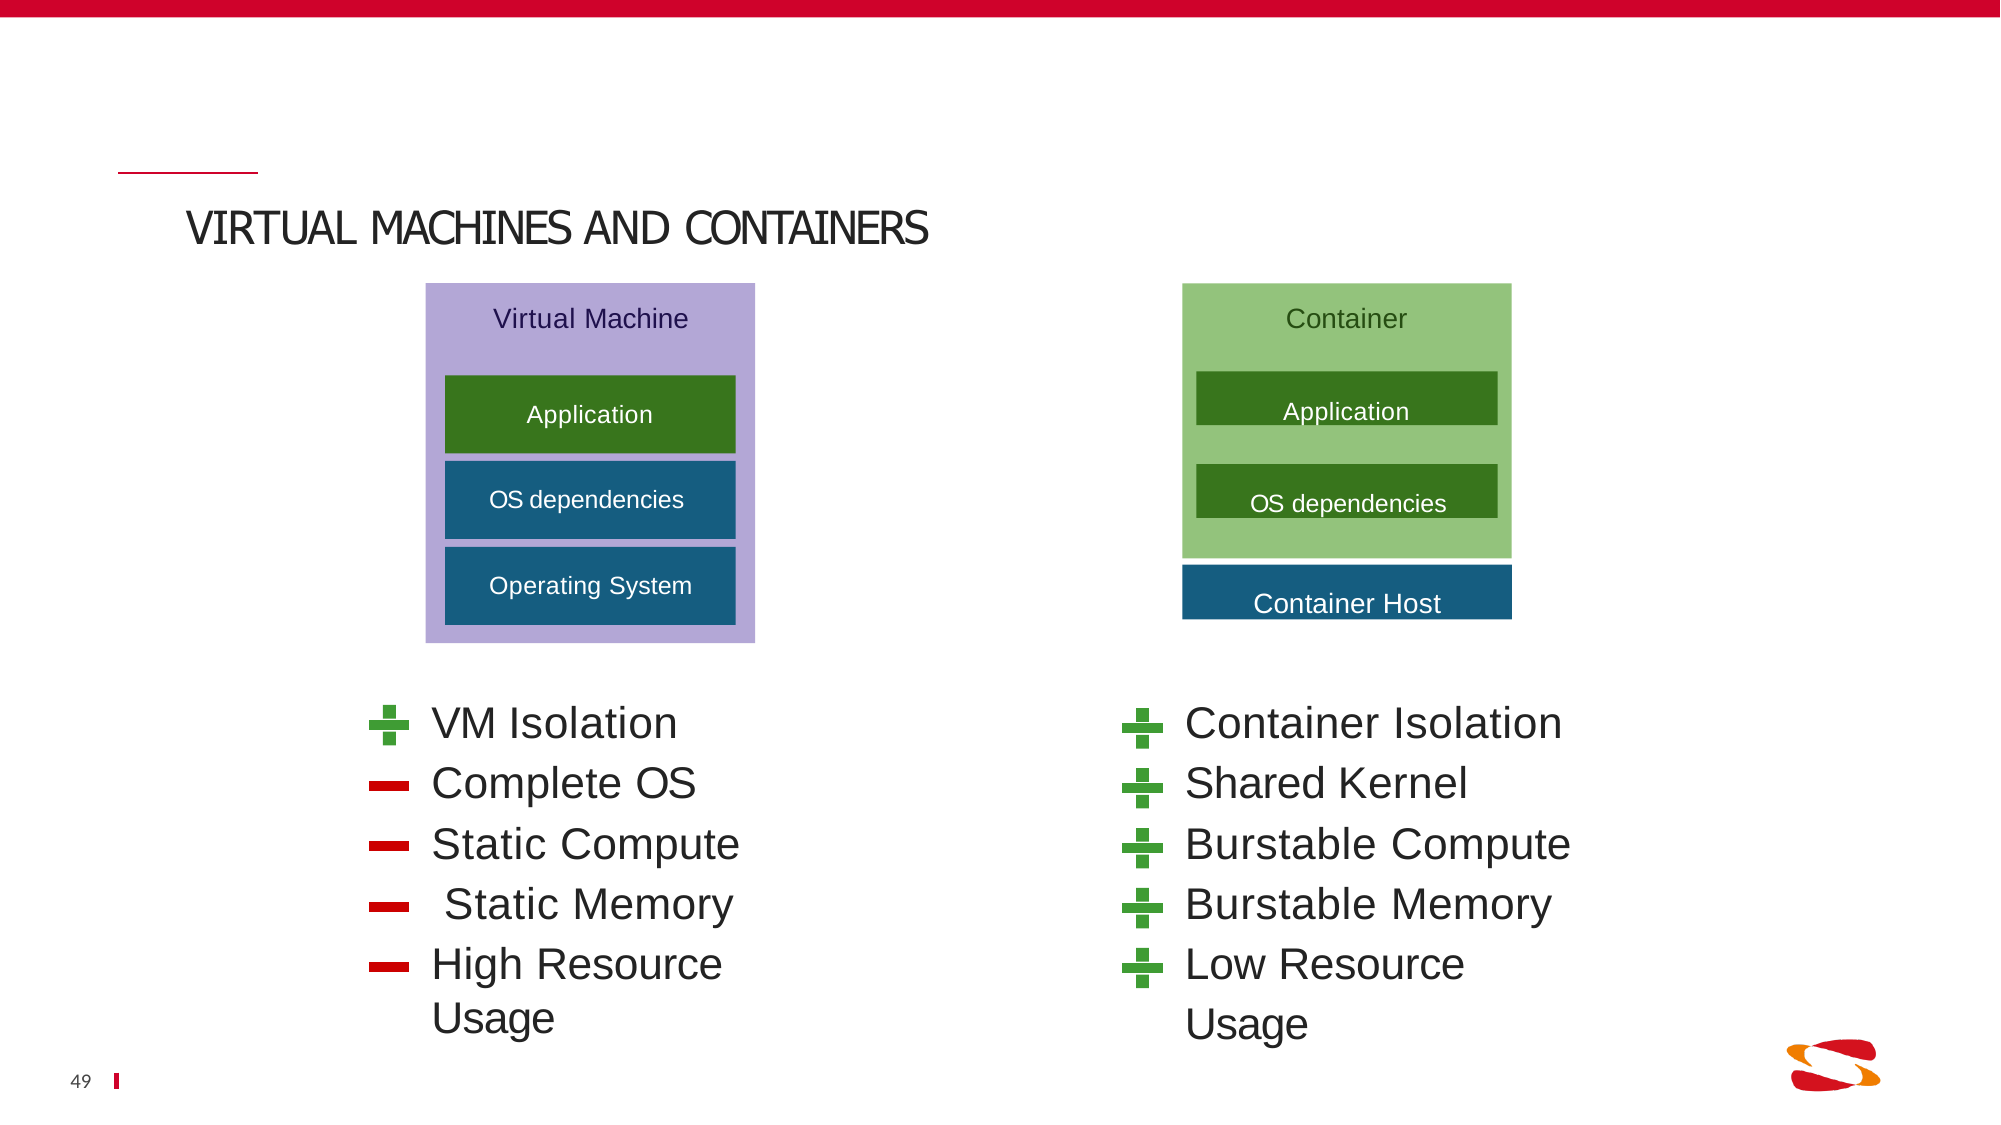

# VIRTUAL MACHINES AND CONTAINERS

Container
Virtual Machine
Application  OS dependencies  Operating System
Application

OS dependencies

Container Host
VM Isolation  Complete OS  Static Compute  Static Memory
High Resource Usage
Container Isolation  Shared Kernel  Burstable Compute  Burstable Memory  Low Resource Usage

49